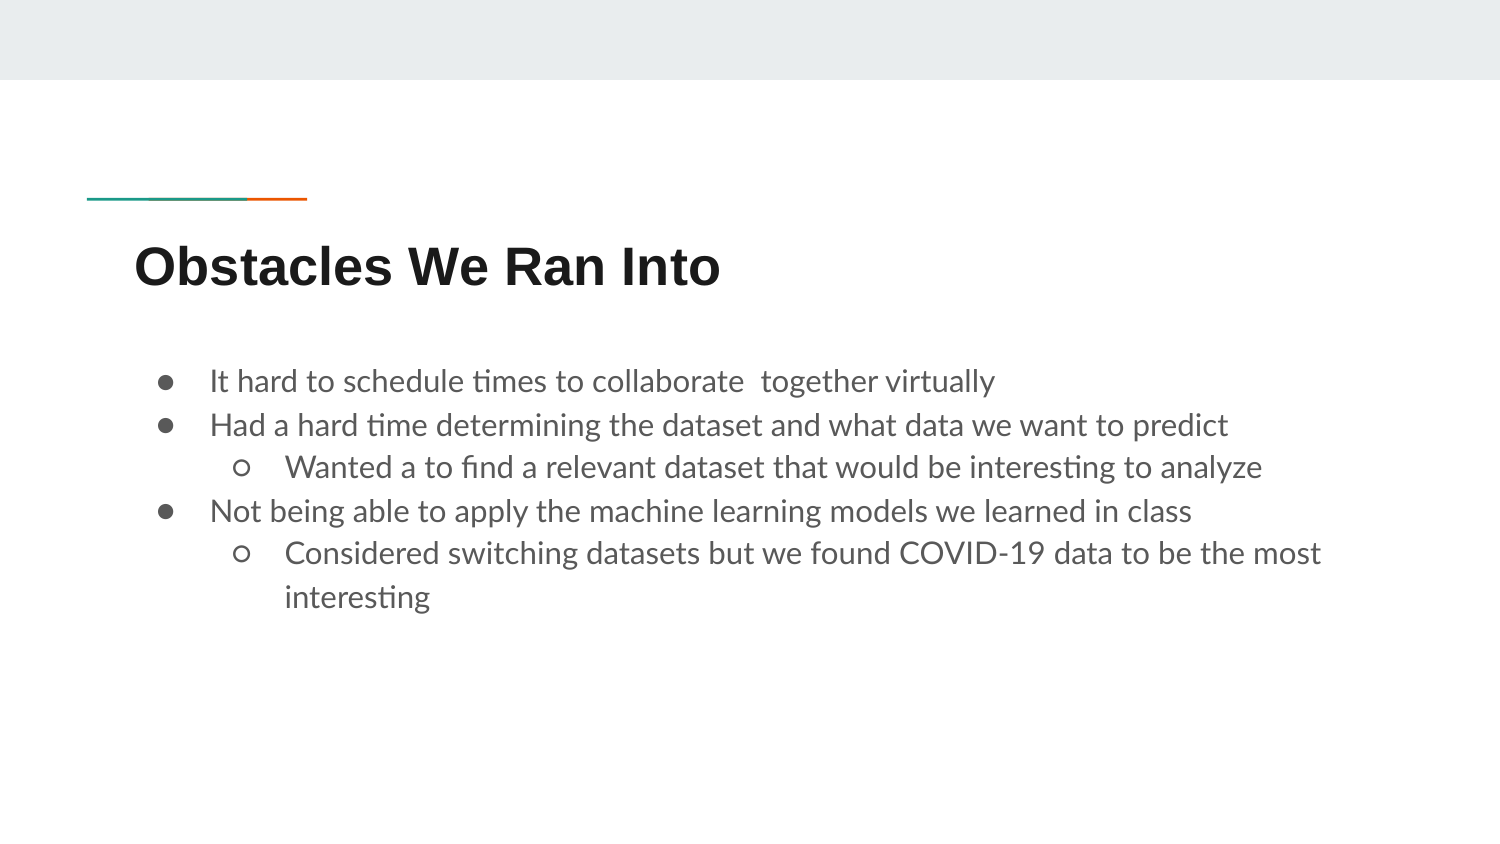

# Obstacles We Ran Into
It hard to schedule times to collaborate  together virtually
Had a hard time determining the dataset and what data we want to predict
Wanted a to find a relevant dataset that would be interesting to analyze
Not being able to apply the machine learning models we learned in class
Considered switching datasets but we found COVID-19 data to be the most interesting